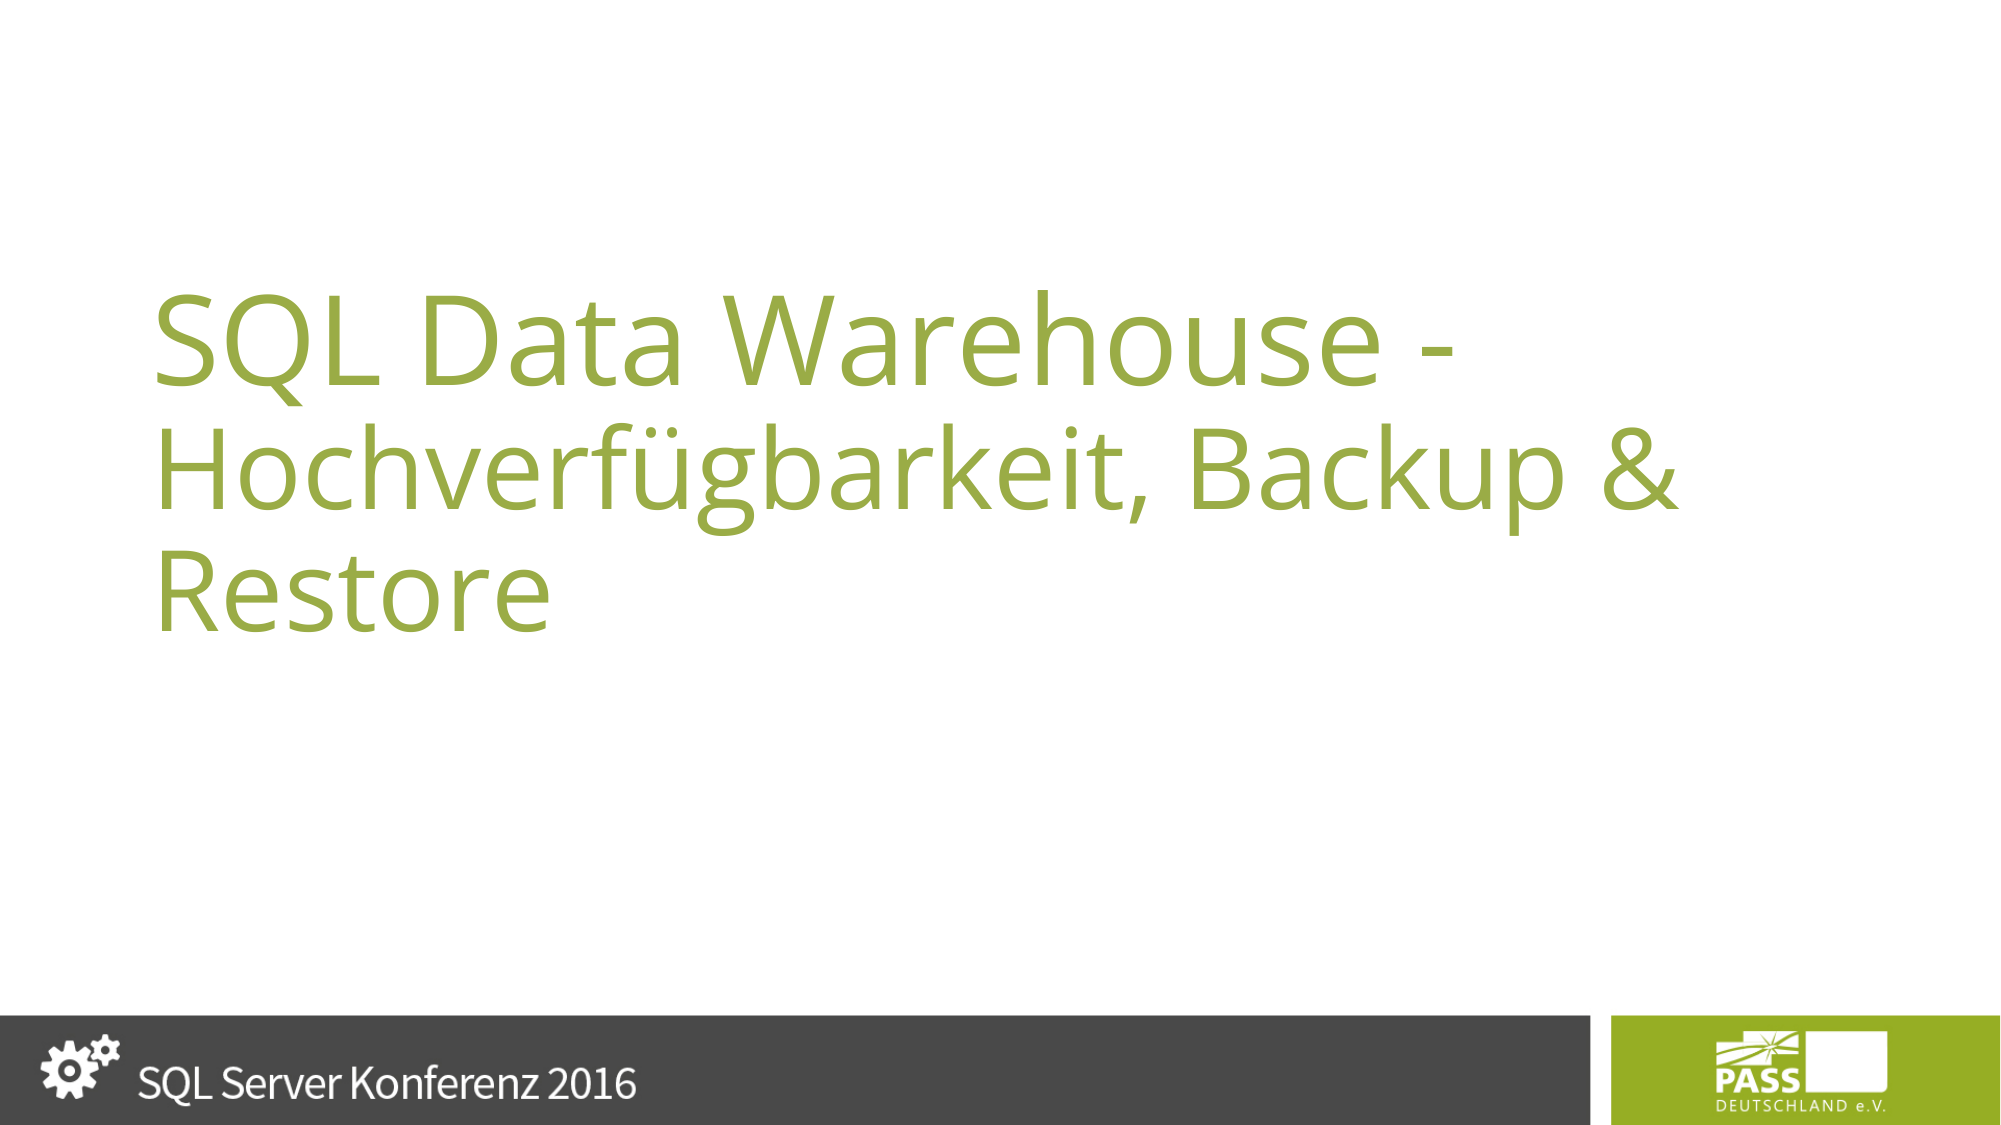

# SQL Data Warehouse - Hochverfügbarkeit, Backup & Restore